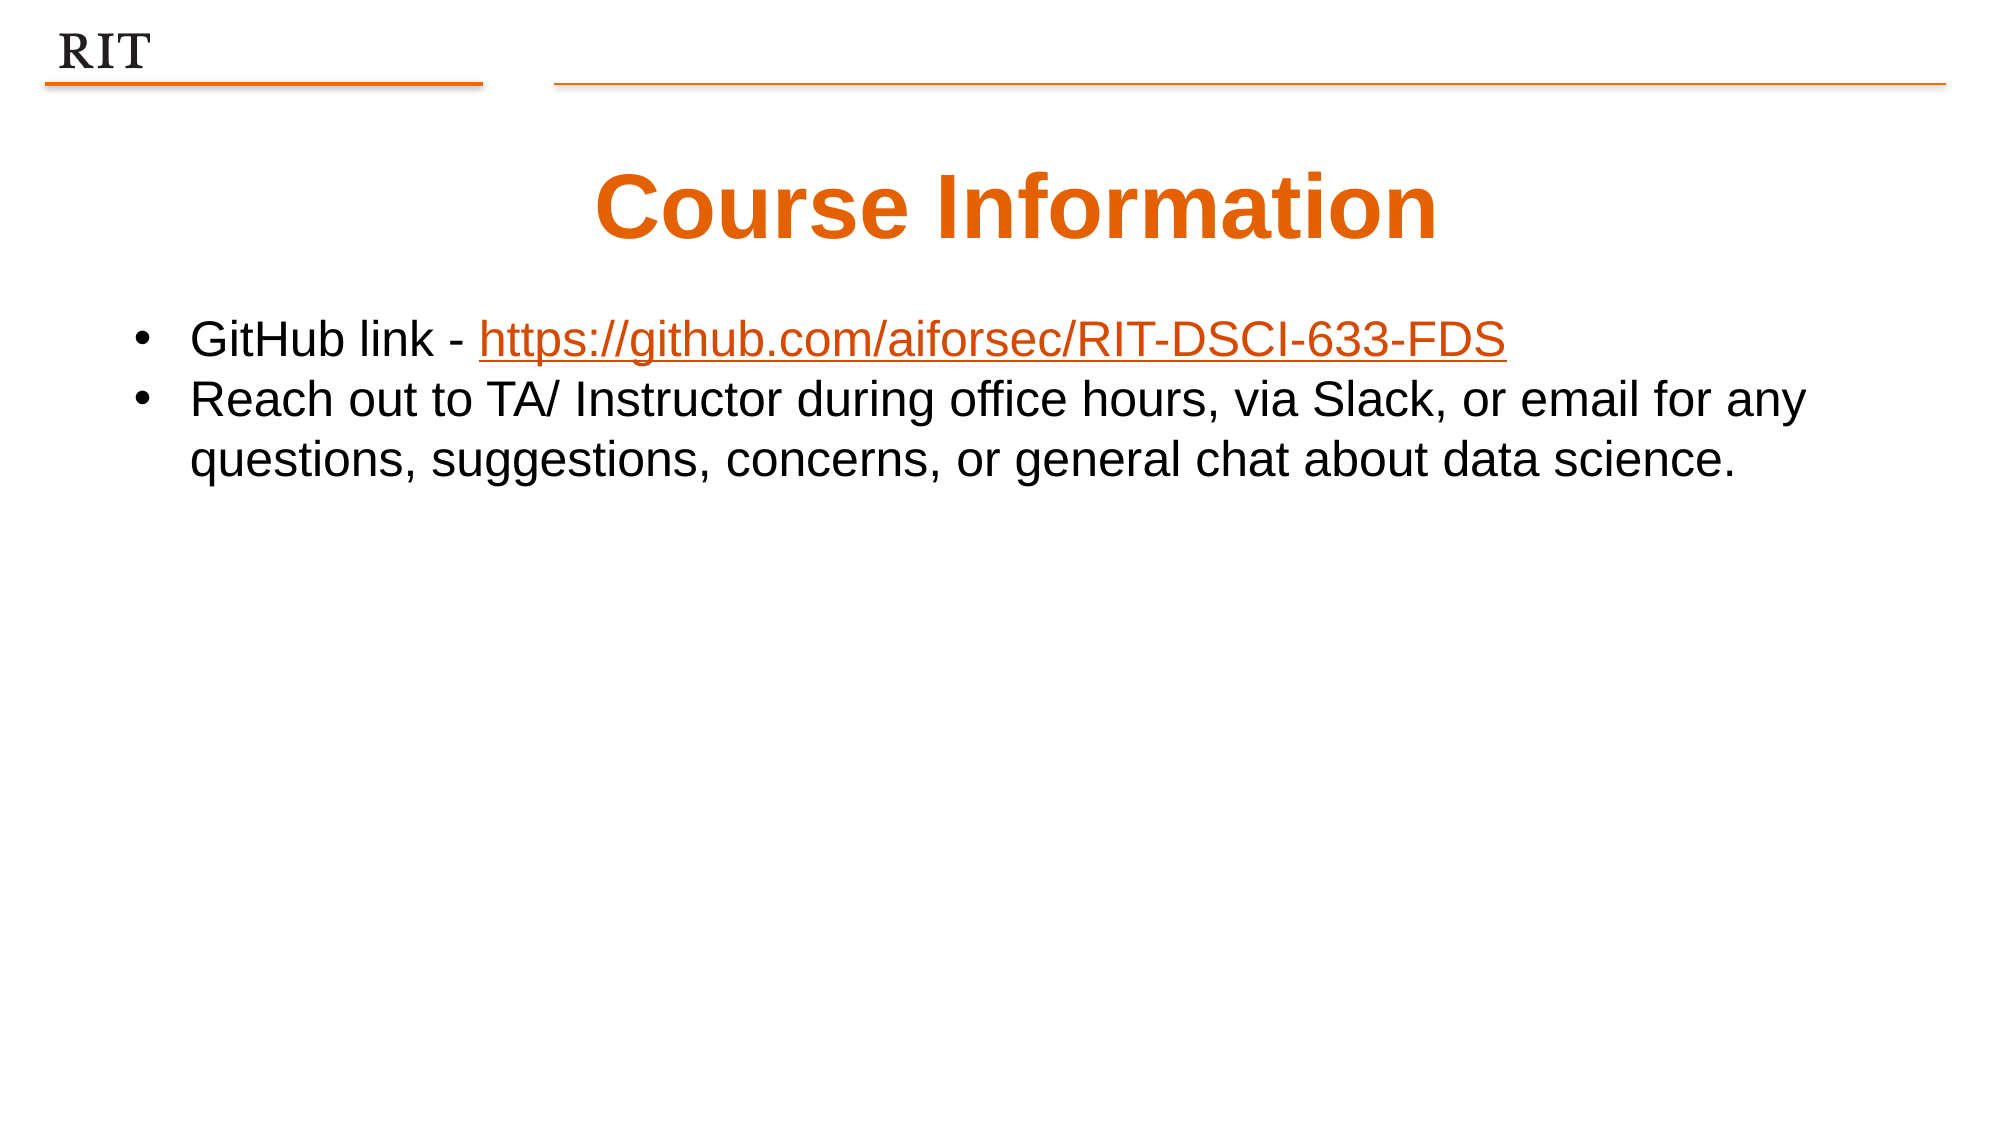

Course Information
GitHub link - https://github.com/aiforsec/RIT-DSCI-633-FDS
Reach out to TA/ Instructor during office hours, via Slack, or email for any questions, suggestions, concerns, or general chat about data science.